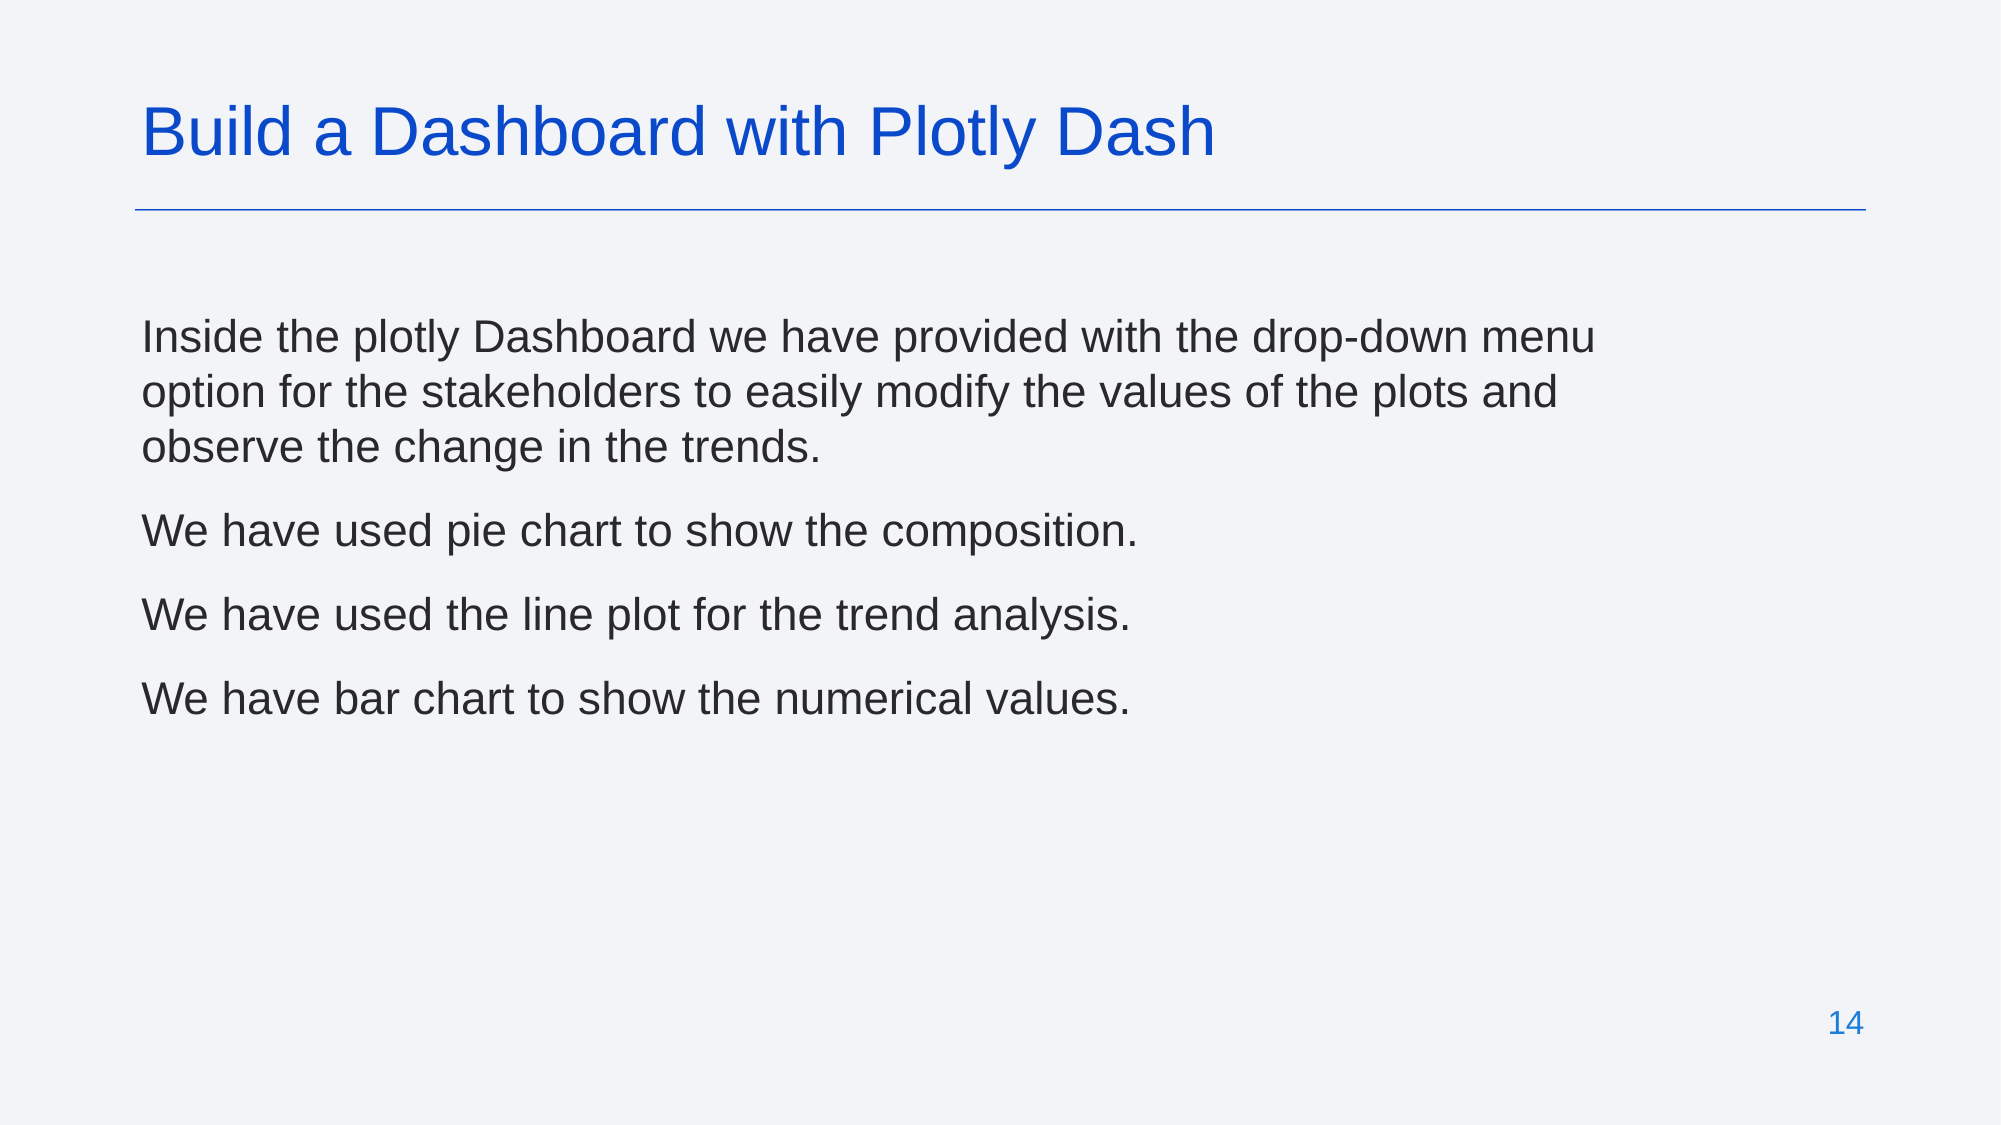

Build a Dashboard with Plotly Dash
Inside the plotly Dashboard we have provided with the drop-down menu option for the stakeholders to easily modify the values of the plots and observe the change in the trends.
We have used pie chart to show the composition.
We have used the line plot for the trend analysis.
We have bar chart to show the numerical values.

14